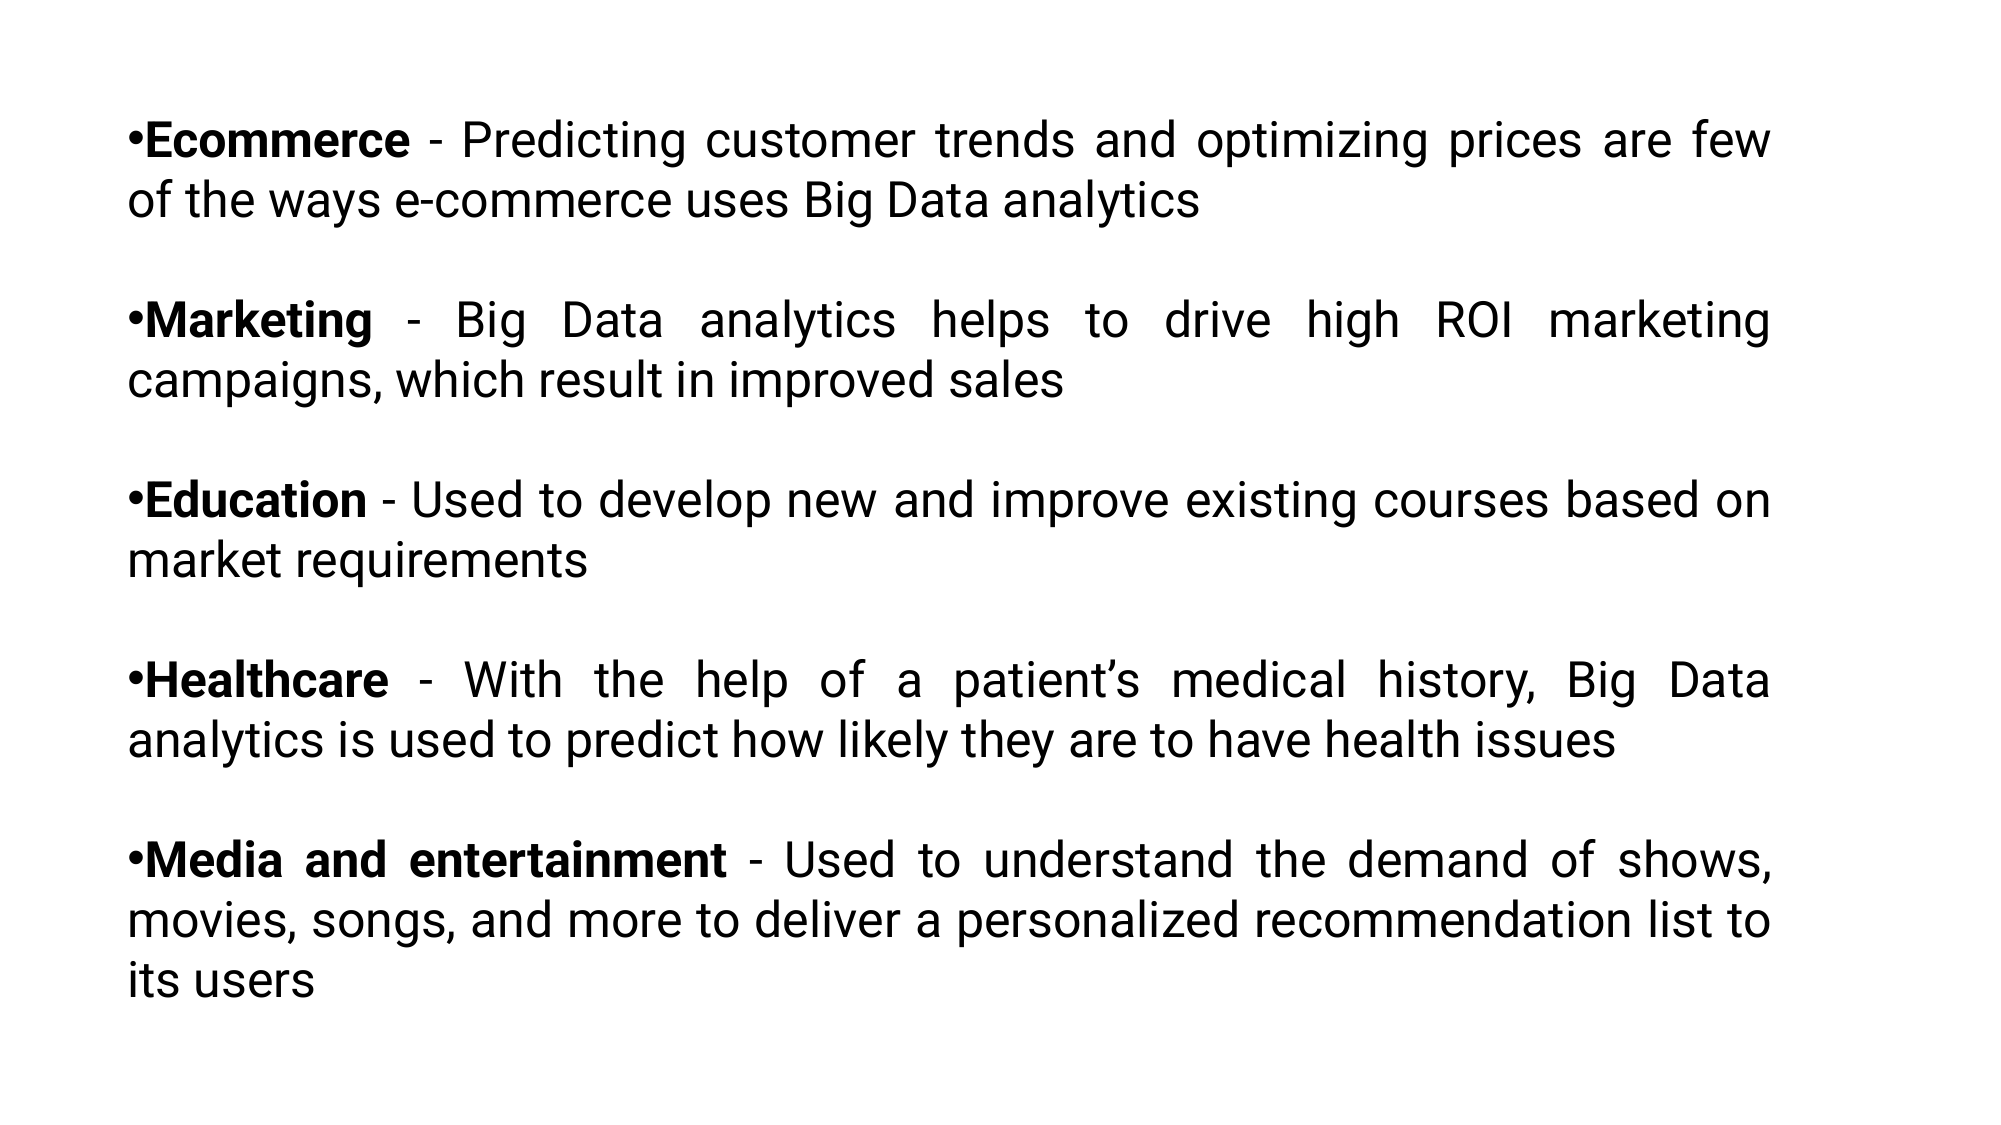

Ecommerce - Predicting customer trends and optimizing prices are few of the ways e-commerce uses Big Data analytics

Marketing - Big Data analytics helps to drive high ROI marketing campaigns, which result in improved sales

Education - Used to develop new and improve existing courses based on market requirements

Healthcare - With the help of a patient’s medical history, Big Data analytics is used to predict how likely they are to have health issues

Media and entertainment - Used to understand the demand of shows, movies, songs, and more to deliver a personalized recommendation list to its users